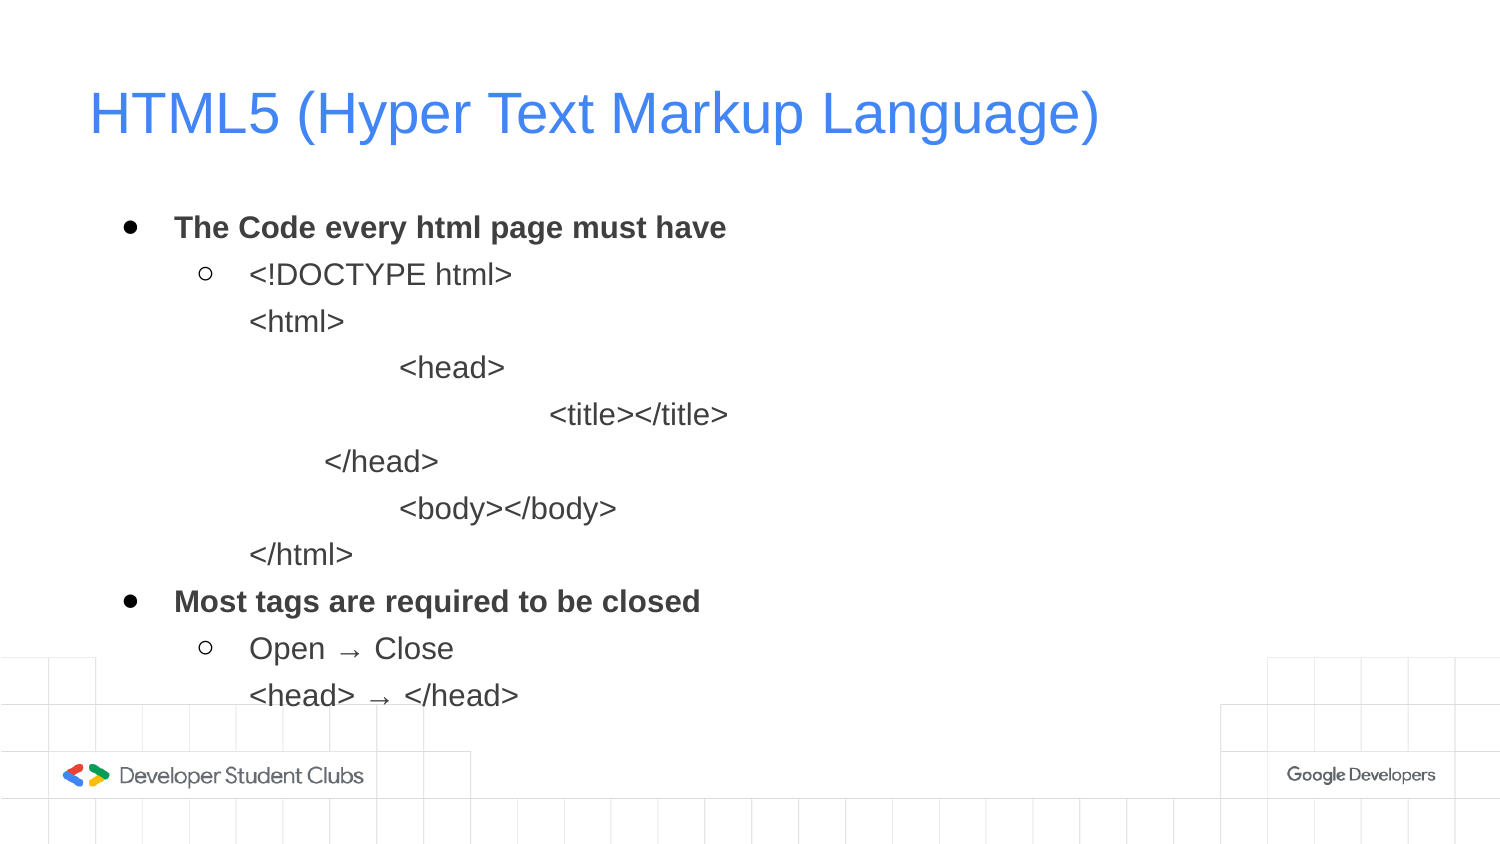

# HTML5 (Hyper Text Markup Language)
The Code every html page must have
<!DOCTYPE html>
<html>
	<head>
		<title></title>
</head>
	<body></body>
</html>
Most tags are required to be closed
Open → Close
<head> → </head>